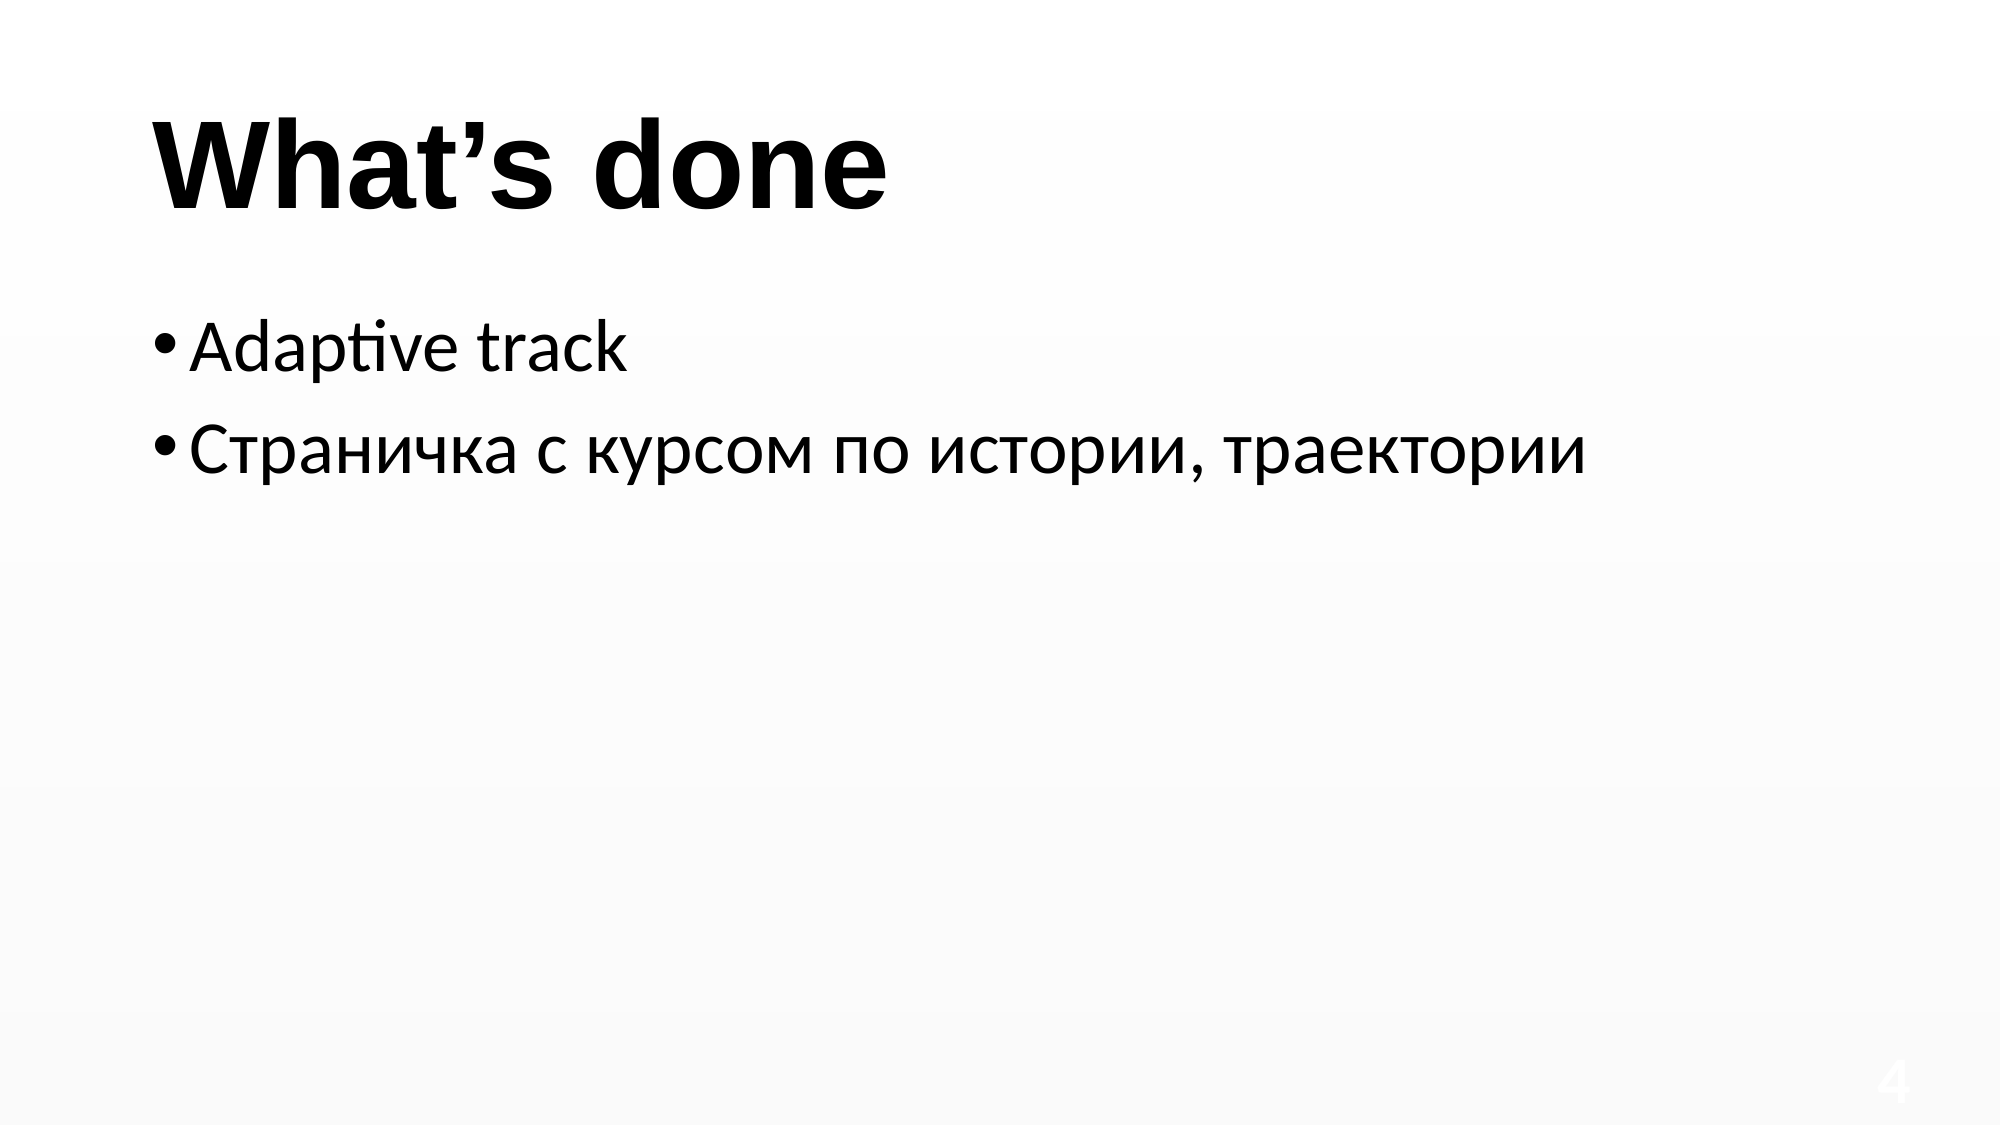

# What’s done
Adaptive track
Страничка с курсом по истории, траектории